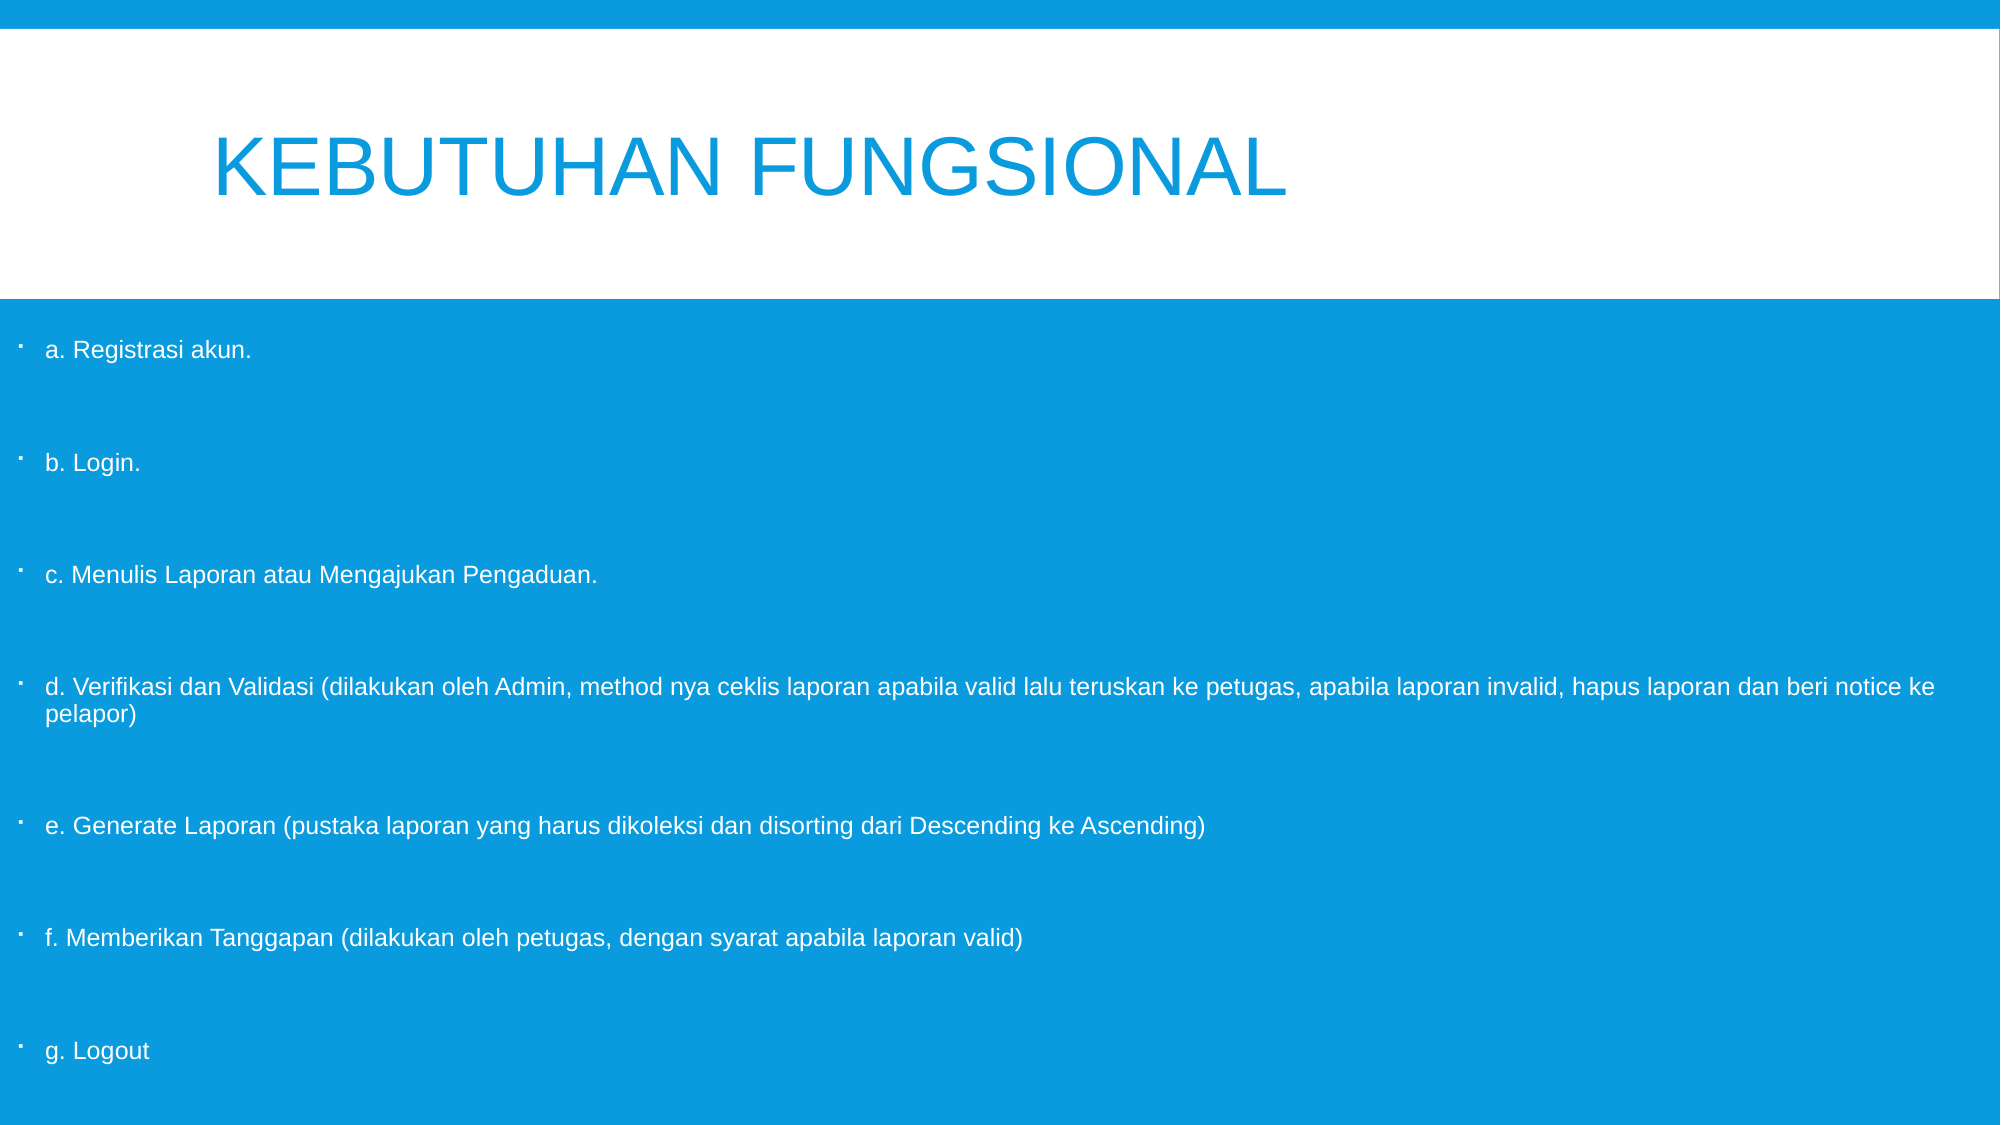

# Kebutuhan fungsional
a. Registrasi akun.

b. Login.

c. Menulis Laporan atau Mengajukan Pengaduan.

d. Verifikasi dan Validasi (dilakukan oleh Admin, method nya ceklis laporan apabila valid lalu teruskan ke petugas, apabila laporan invalid, hapus laporan dan beri notice ke pelapor)

e. Generate Laporan (pustaka laporan yang harus dikoleksi dan disorting dari Descending ke Ascending)

f. Memberikan Tanggapan (dilakukan oleh petugas, dengan syarat apabila laporan valid)

g. Logout